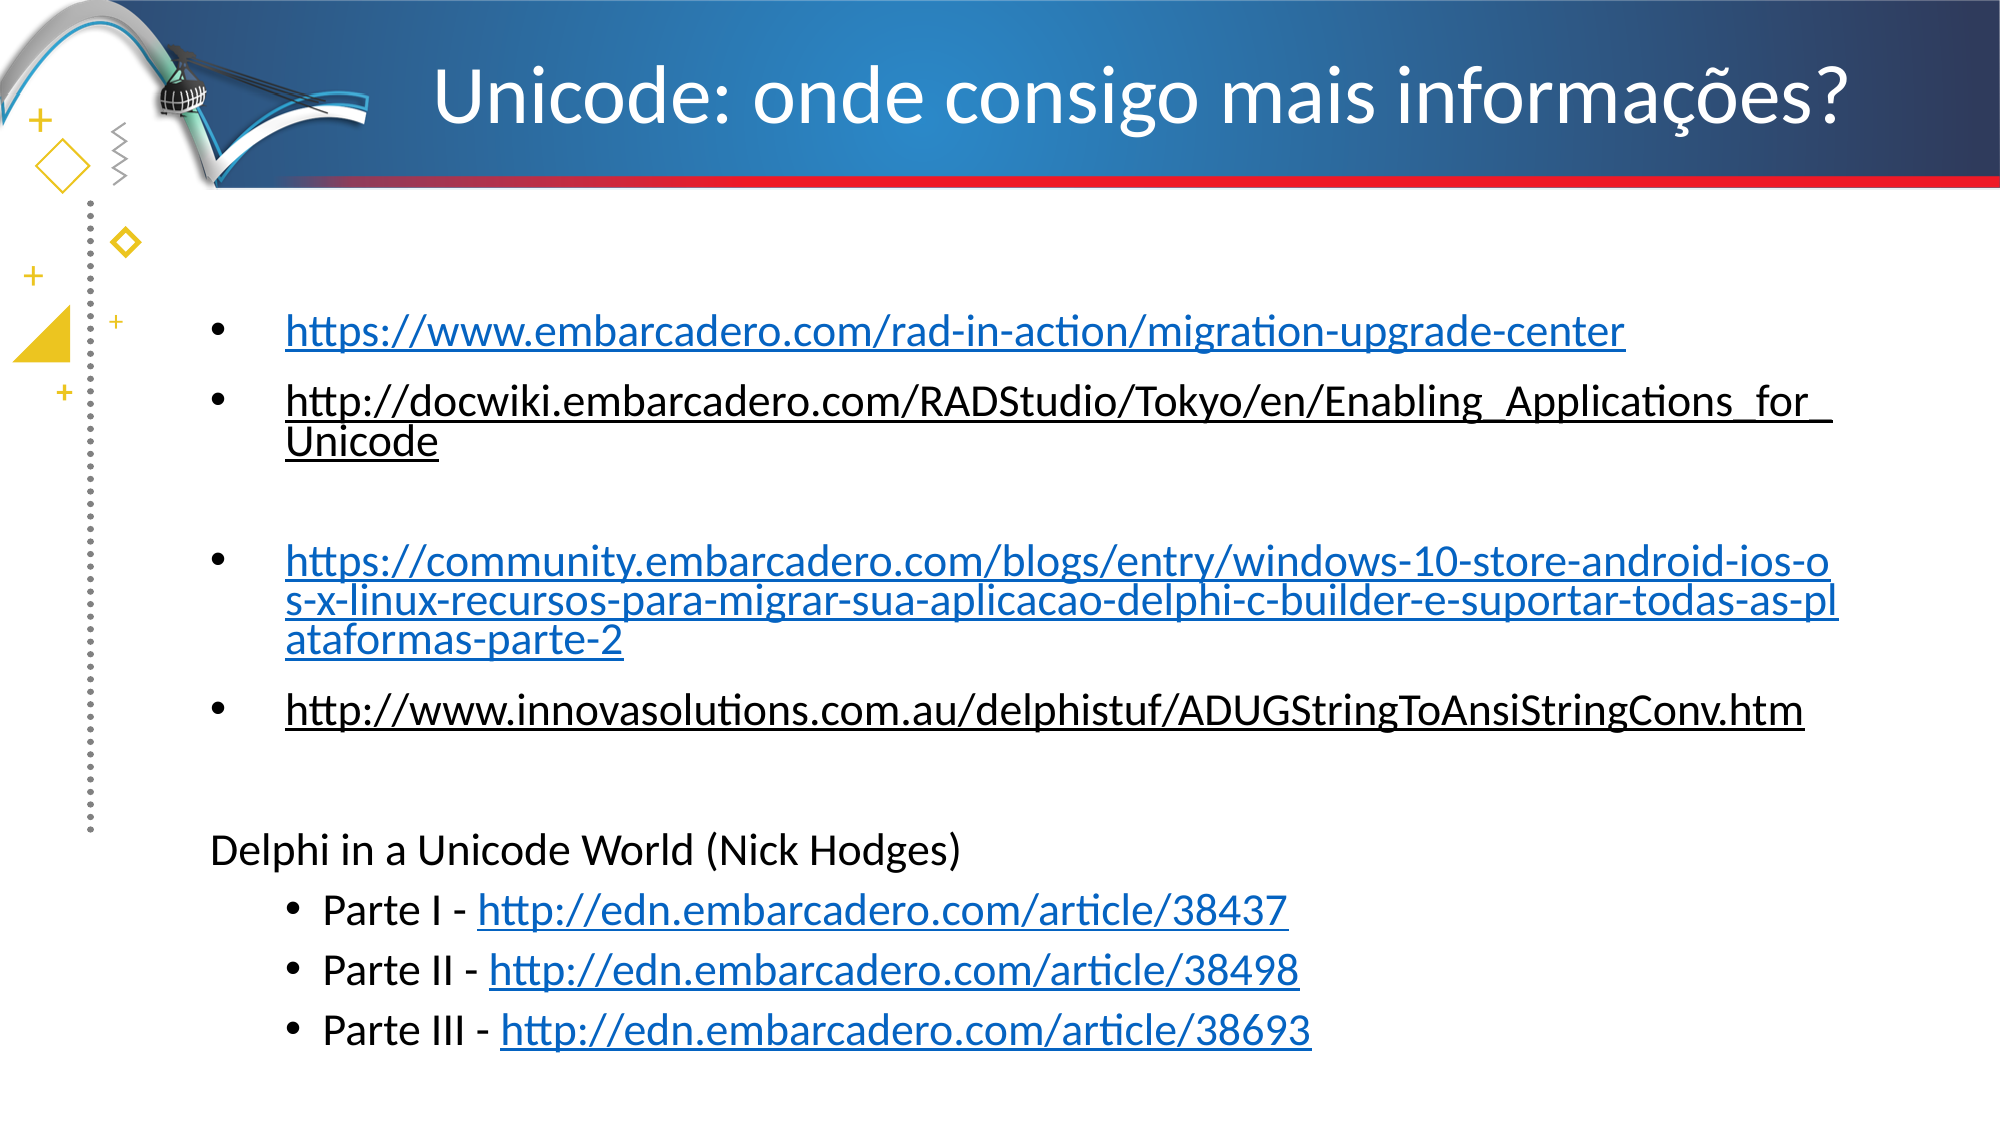

# Unicode: onde consigo mais informações?
https://www.embarcadero.com/rad-in-action/migration-upgrade-center
http://docwiki.embarcadero.com/RADStudio/Tokyo/en/Enabling_Applications_for_Unicode
https://community.embarcadero.com/blogs/entry/windows-10-store-android-ios-os-x-linux-recursos-para-migrar-sua-aplicacao-delphi-c-builder-e-suportar-todas-as-plataformas-parte-2
http://www.innovasolutions.com.au/delphistuf/ADUGStringToAnsiStringConv.htm

Delphi in a Unicode World (Nick Hodges)
Parte I - http://edn.embarcadero.com/article/38437
Parte II - http://edn.embarcadero.com/article/38498
Parte III - http://edn.embarcadero.com/article/38693